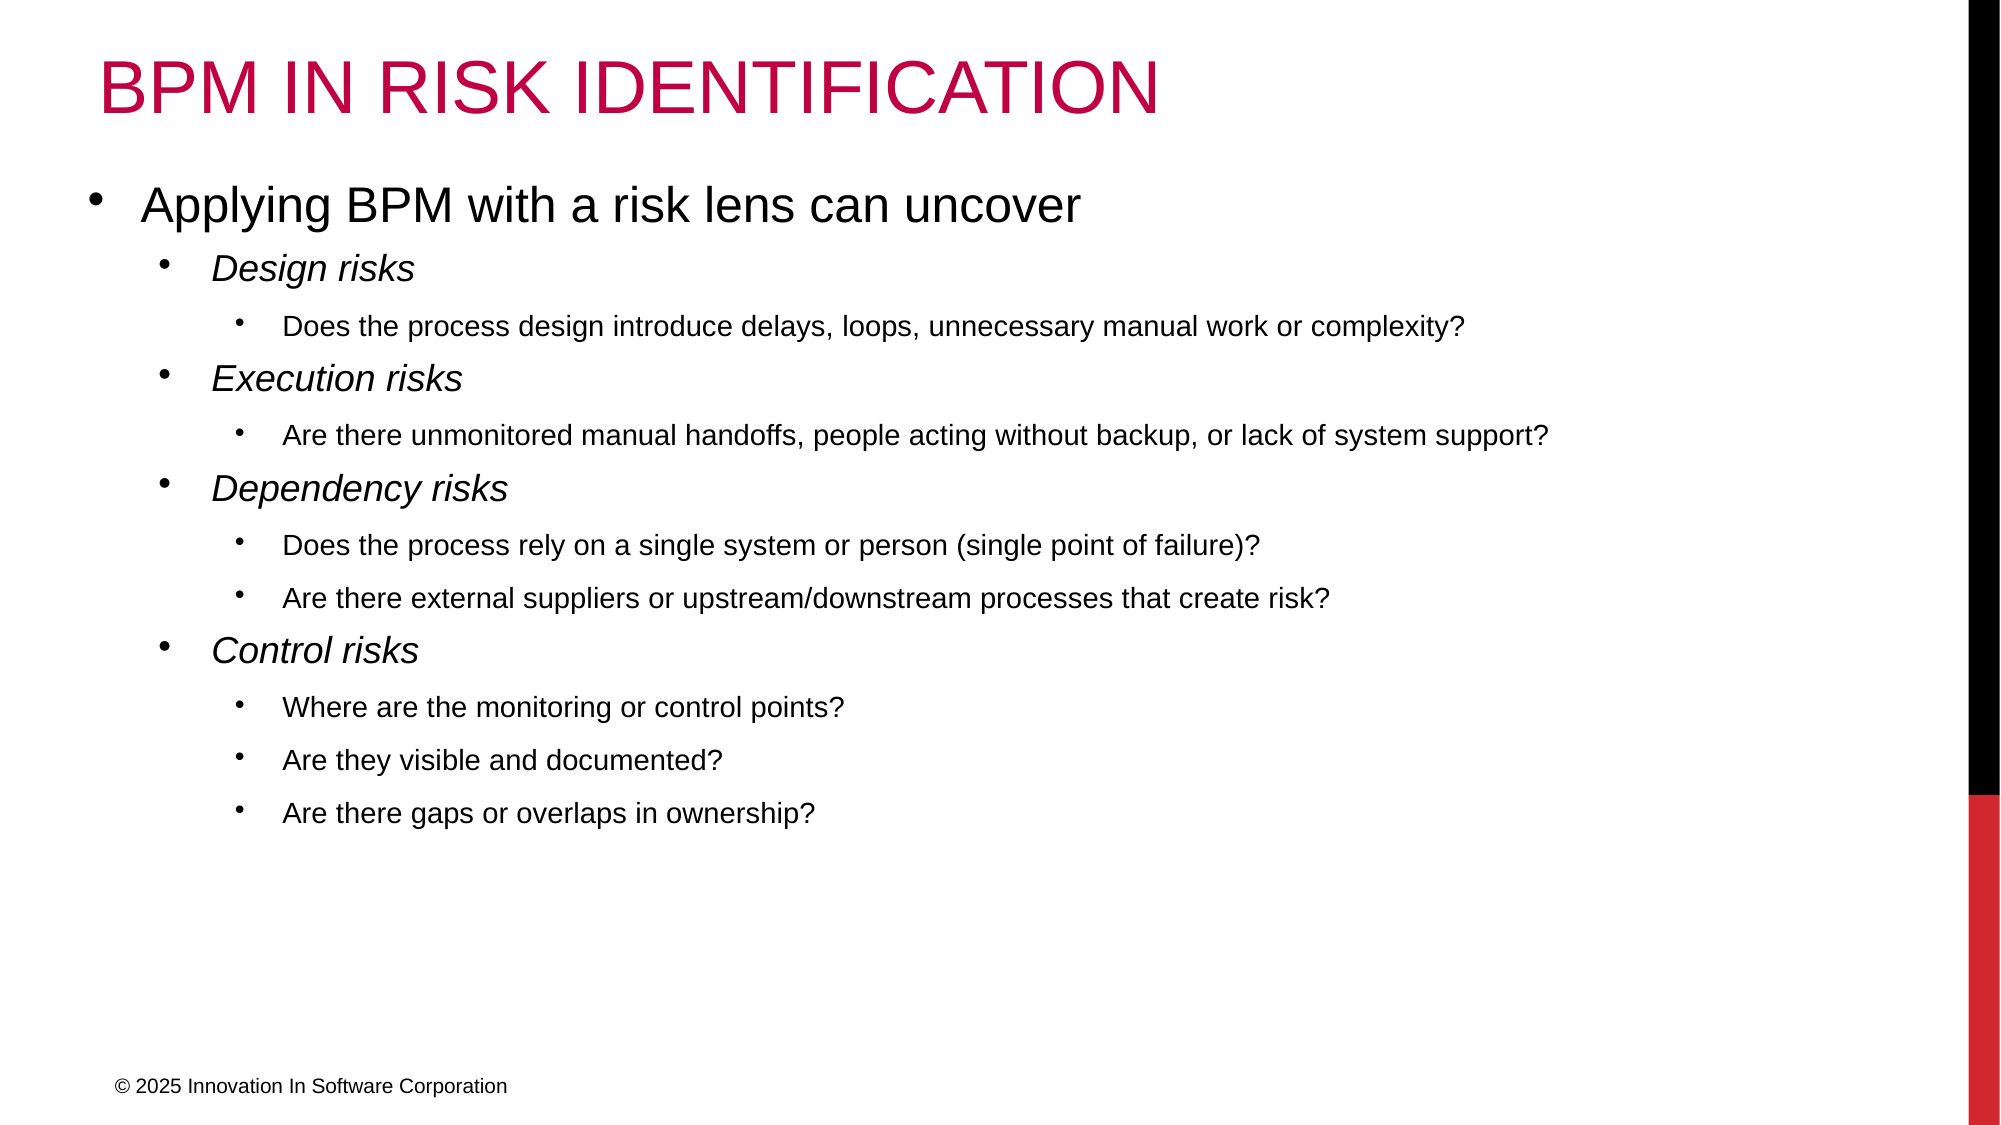

# BPM in Risk Identification
Applying BPM with a risk lens can uncover
Design risks
Does the process design introduce delays, loops, unnecessary manual work or complexity?
Execution risks
Are there unmonitored manual handoffs, people acting without backup, or lack of system support?
Dependency risks
Does the process rely on a single system or person (single point of failure)?
Are there external suppliers or upstream/downstream processes that create risk?
Control risks
Where are the monitoring or control points?
Are they visible and documented?
Are there gaps or overlaps in ownership?

© 2025 Innovation In Software Corporation